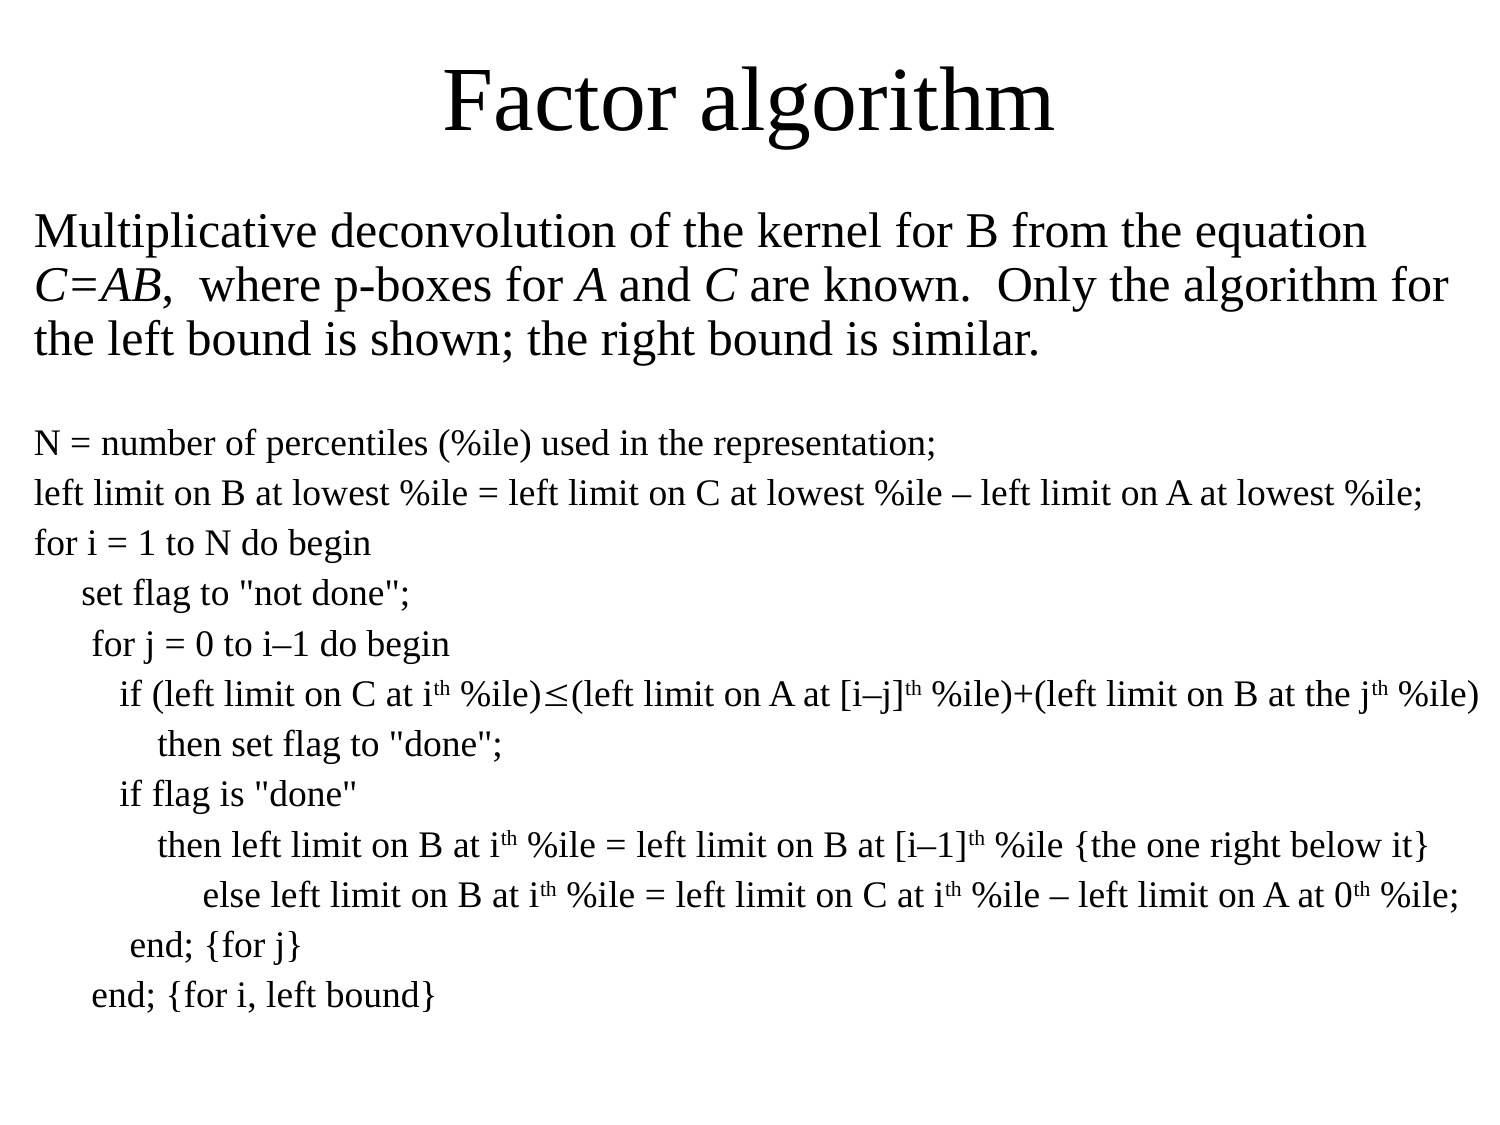

# Factor algorithm

	Multiplicative deconvolution of the kernel for B from the equation C=AB,  where p-boxes for A and C are known.  Only the algorithm for the left bound is shown; the right bound is similar.

 	N = number of percentiles (%ile) used in the representation;
	left limit on B at lowest %ile = left limit on C at lowest %ile – left limit on A at lowest %ile;
	for i = 1 to N do begin
	     set flag to "not done";
            for j = 0 to i–1 do begin
	         if (left limit on C at ith %ile)≤(left limit on A at [i–j]th %ile)+(left limit on B at the jth %ile)
	             then set flag to "done";
	         if flag is "done"
	             then left limit on B at ith %ile = left limit on B at [i–1]th %ile {the one right below it}
		  else left limit on B at ith %ile = left limit on C at ith %ile – left limit on A at 0th %ile;
                end; {for j}
            end; {for i, left bound}